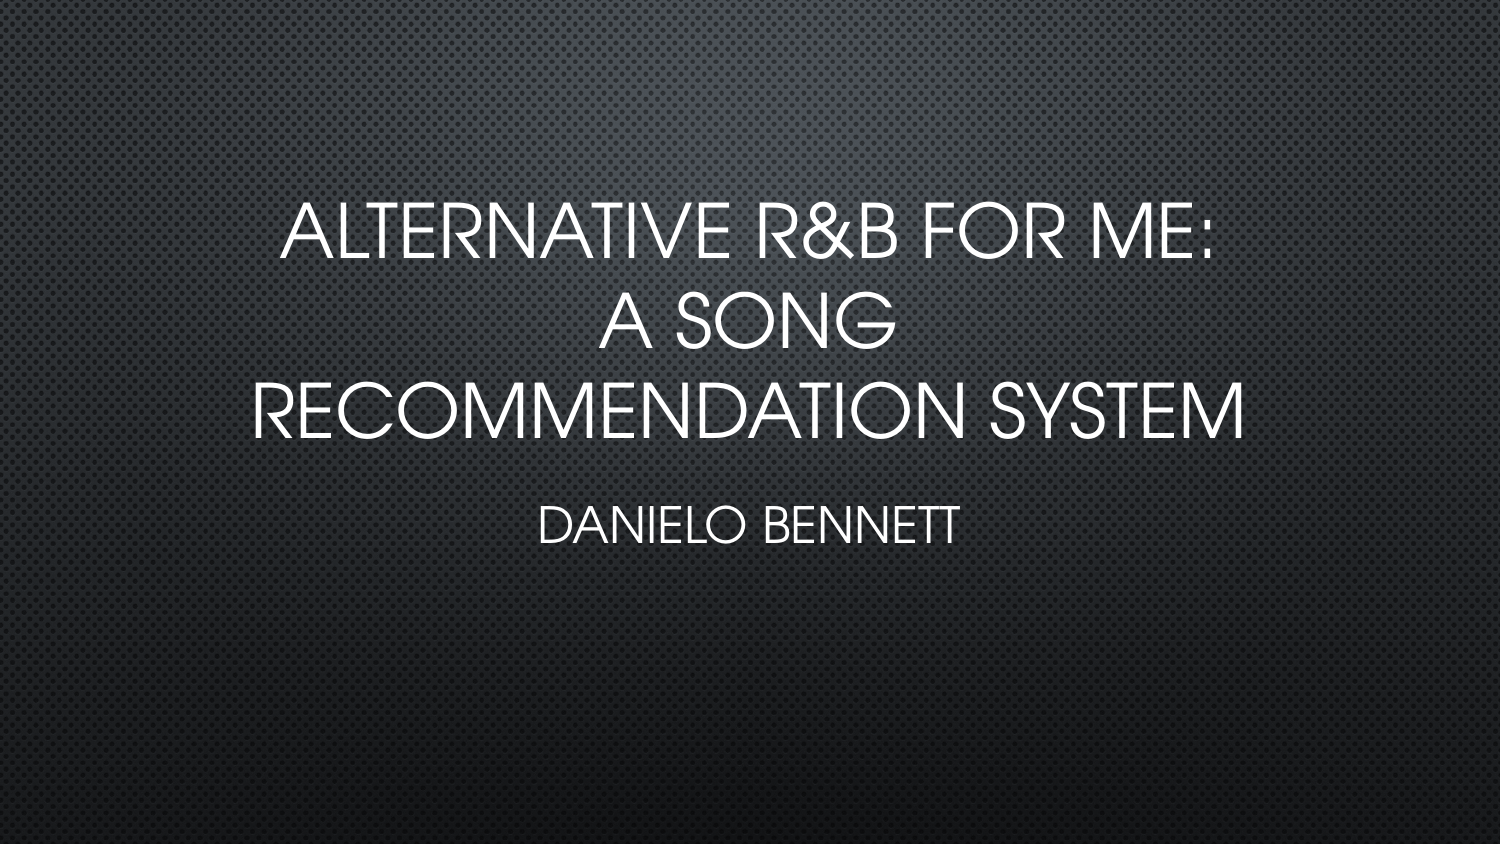

# ALTERNATIVE R&B FOR ME:
A SONG RECOMMENDATION SYSTEM
Danielo Bennett